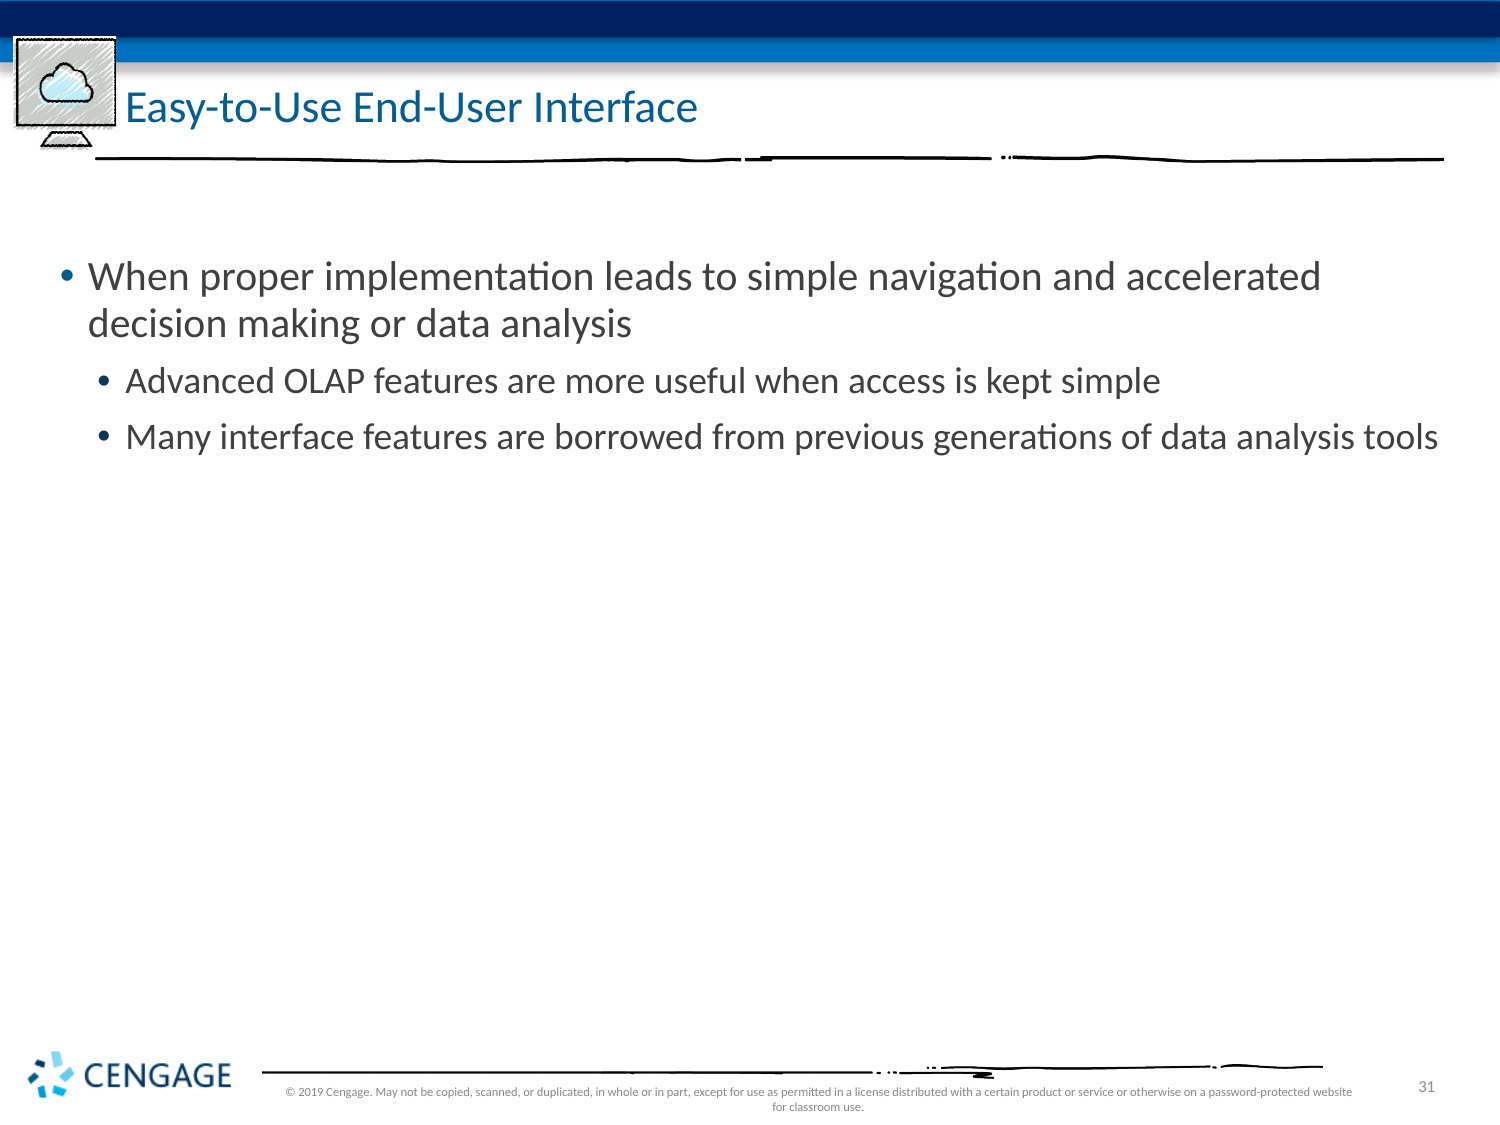

# Easy-to-Use End-User Interface
When proper implementation leads to simple navigation and accelerated decision making or data analysis
Advanced OLAP features are more useful when access is kept simple
Many interface features are borrowed from previous generations of data analysis tools
© 2019 Cengage. May not be copied, scanned, or duplicated, in whole or in part, except for use as permitted in a license distributed with a certain product or service or otherwise on a password-protected website for classroom use.